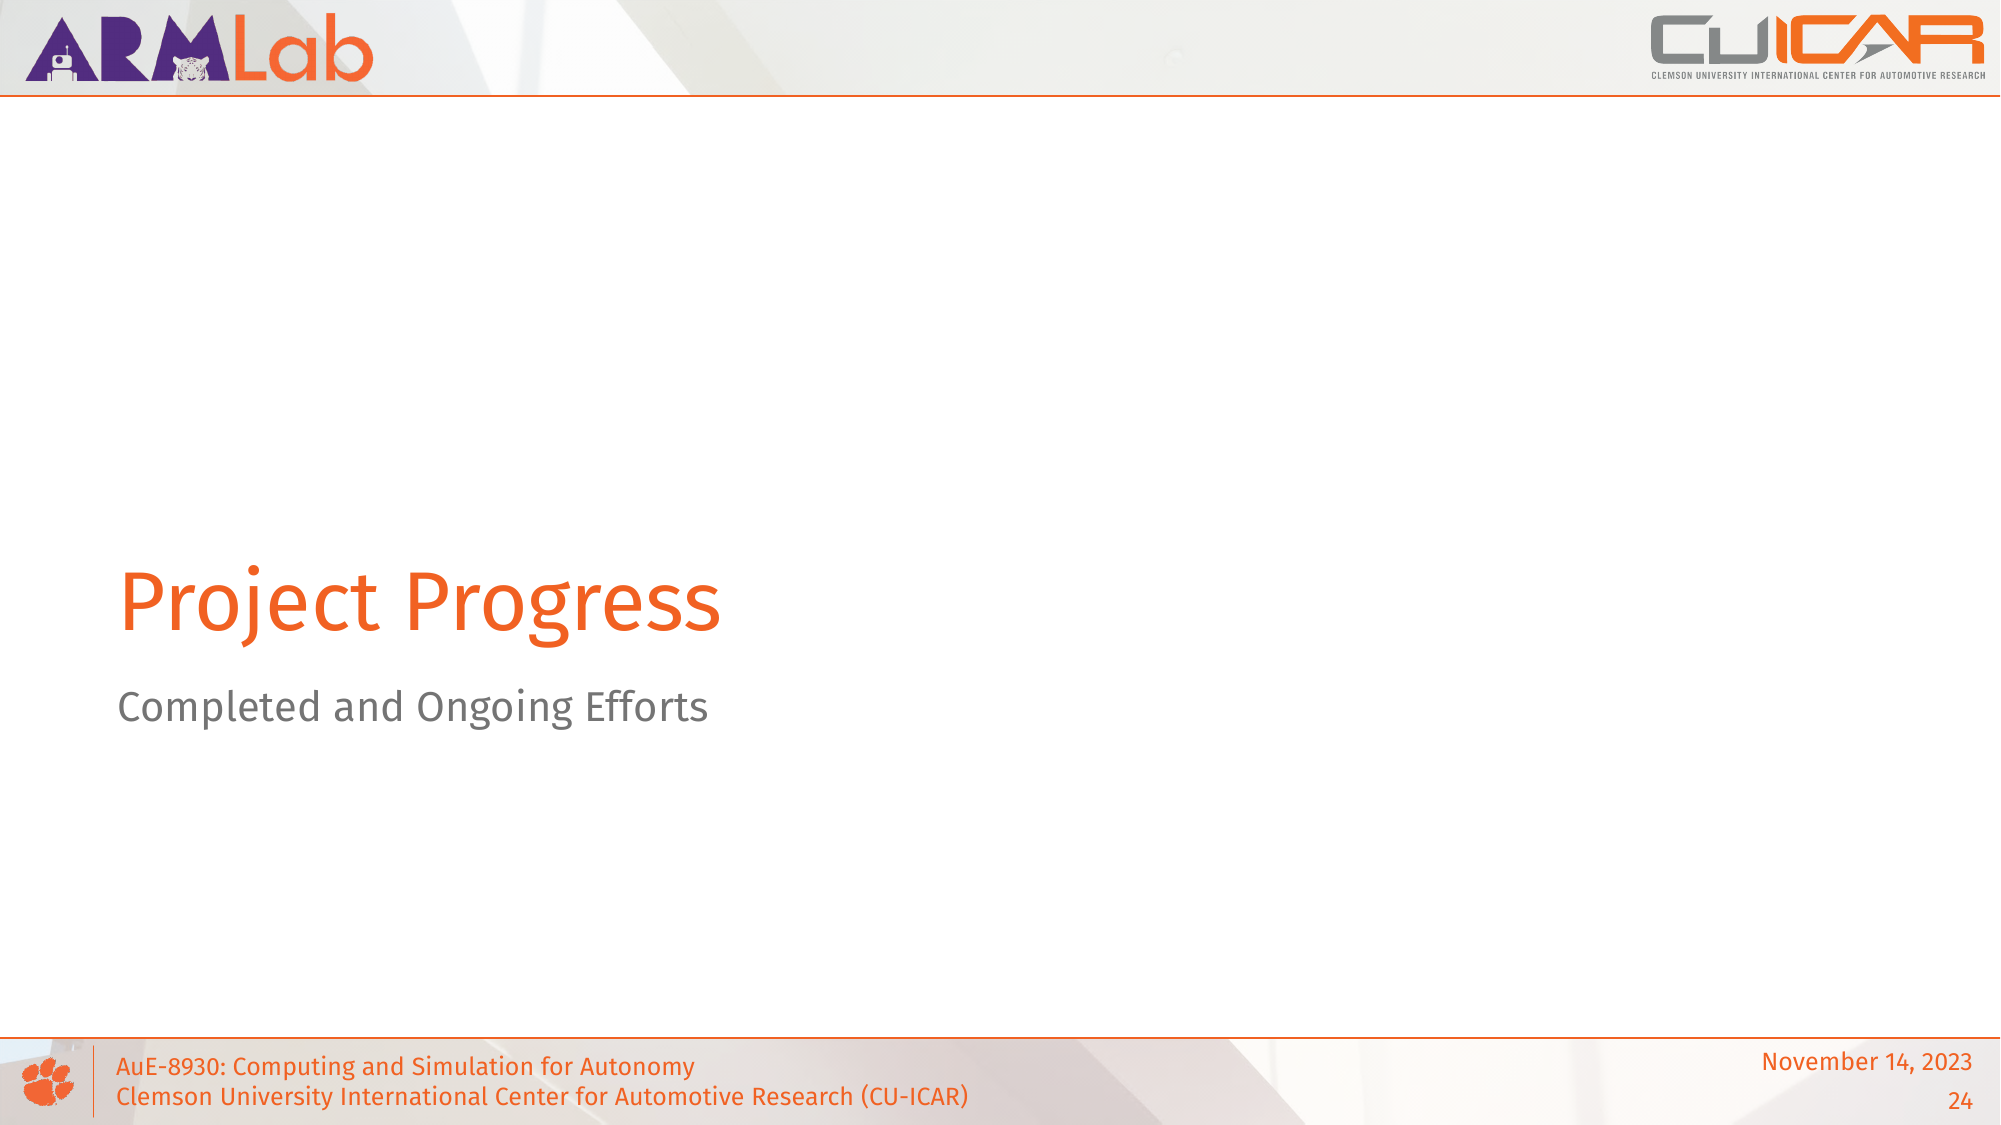

# Project Progress
Completed and Ongoing Efforts
November 14, 2023
24